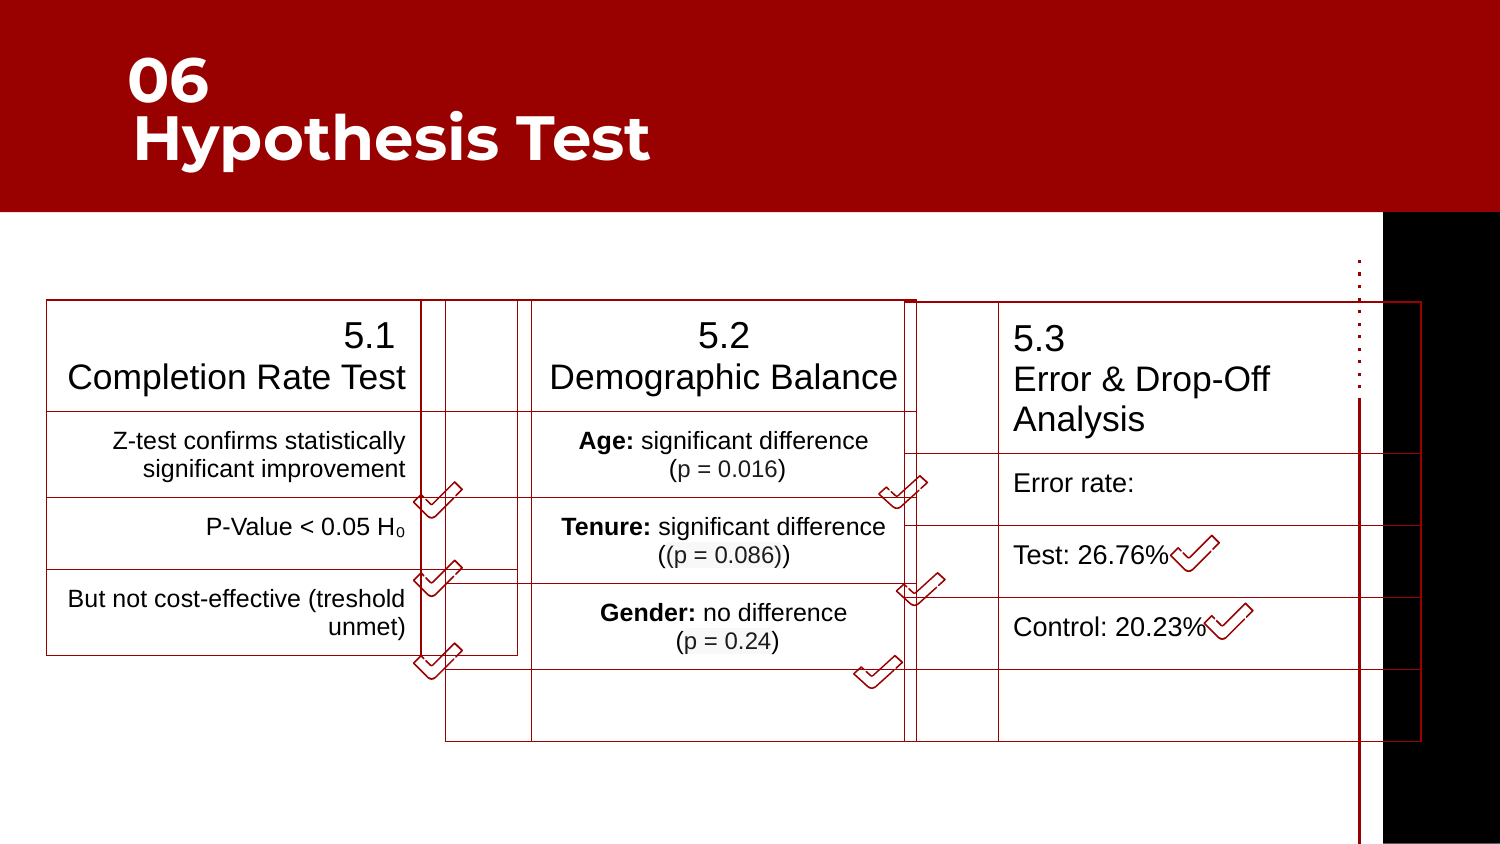

06
# Hypothesis Test
| 5.1 Completion Rate Test |  |
| --- | --- |
| Z-test confirms statistically significant improvement |  |
| P-Value < 0.05 H₀ |  |
| But not cost-effective (treshold unmet) |  |
|  | 5.2 Demographic Balance |
| --- | --- |
|  | Age: significant difference (p = 0.016) |
|  | Tenure: significant difference ((p = 0.086)) |
|  | Gender: no difference (p = 0.24) |
|  |  |
|  | 5.3 Error & Drop-Off Analysis |
| --- | --- |
|  | Error rate: |
|  | Test: 26.76% |
|  | Control: 20.23% |
|  |  |